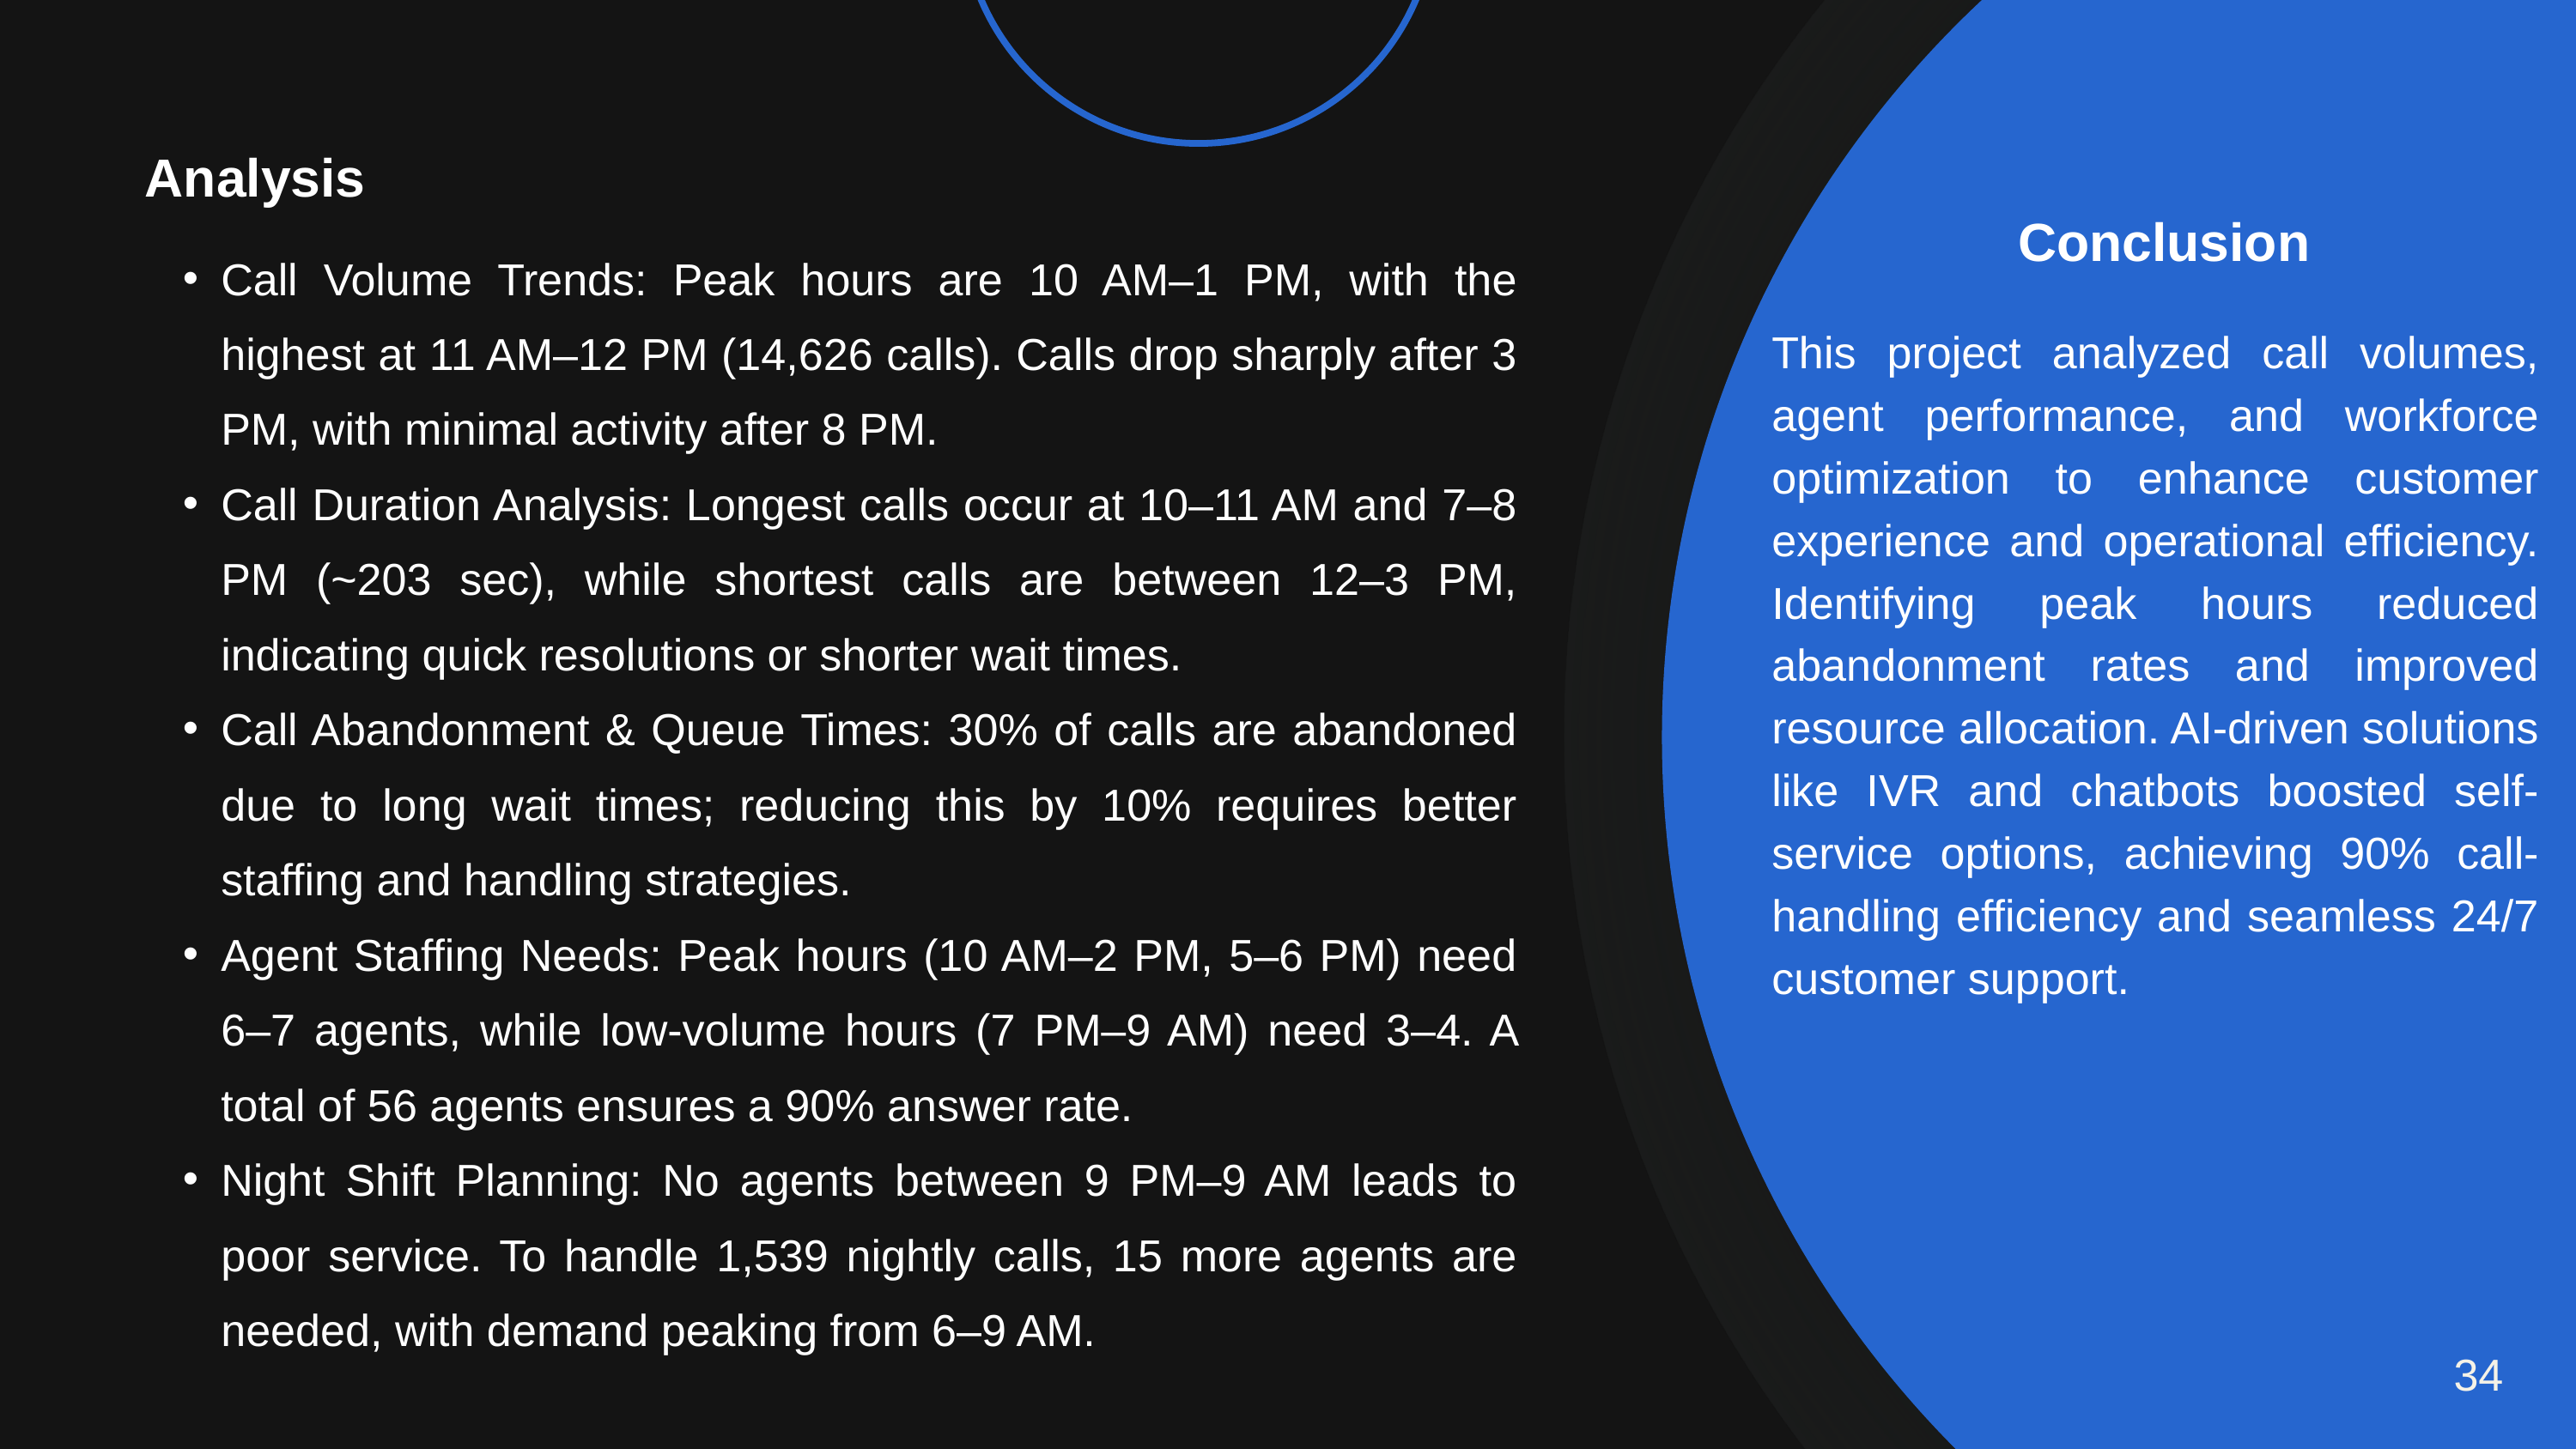

Analysis
Conclusion
Call Volume Trends: Peak hours are 10 AM–1 PM, with the highest at 11 AM–12 PM (14,626 calls). Calls drop sharply after 3 PM, with minimal activity after 8 PM.
Call Duration Analysis: Longest calls occur at 10–11 AM and 7–8 PM (~203 sec), while shortest calls are between 12–3 PM, indicating quick resolutions or shorter wait times.
Call Abandonment & Queue Times: 30% of calls are abandoned due to long wait times; reducing this by 10% requires better staffing and handling strategies.
Agent Staffing Needs: Peak hours (10 AM–2 PM, 5–6 PM) need 6–7 agents, while low-volume hours (7 PM–9 AM) need 3–4. A total of 56 agents ensures a 90% answer rate.
Night Shift Planning: No agents between 9 PM–9 AM leads to poor service. To handle 1,539 nightly calls, 15 more agents are needed, with demand peaking from 6–9 AM.

This project analyzed call volumes, agent performance, and workforce optimization to enhance customer experience and operational efficiency. Identifying peak hours reduced abandonment rates and improved resource allocation. AI-driven solutions like IVR and chatbots boosted self-service options, achieving 90% call-handling efficiency and seamless 24/7 customer support.

34